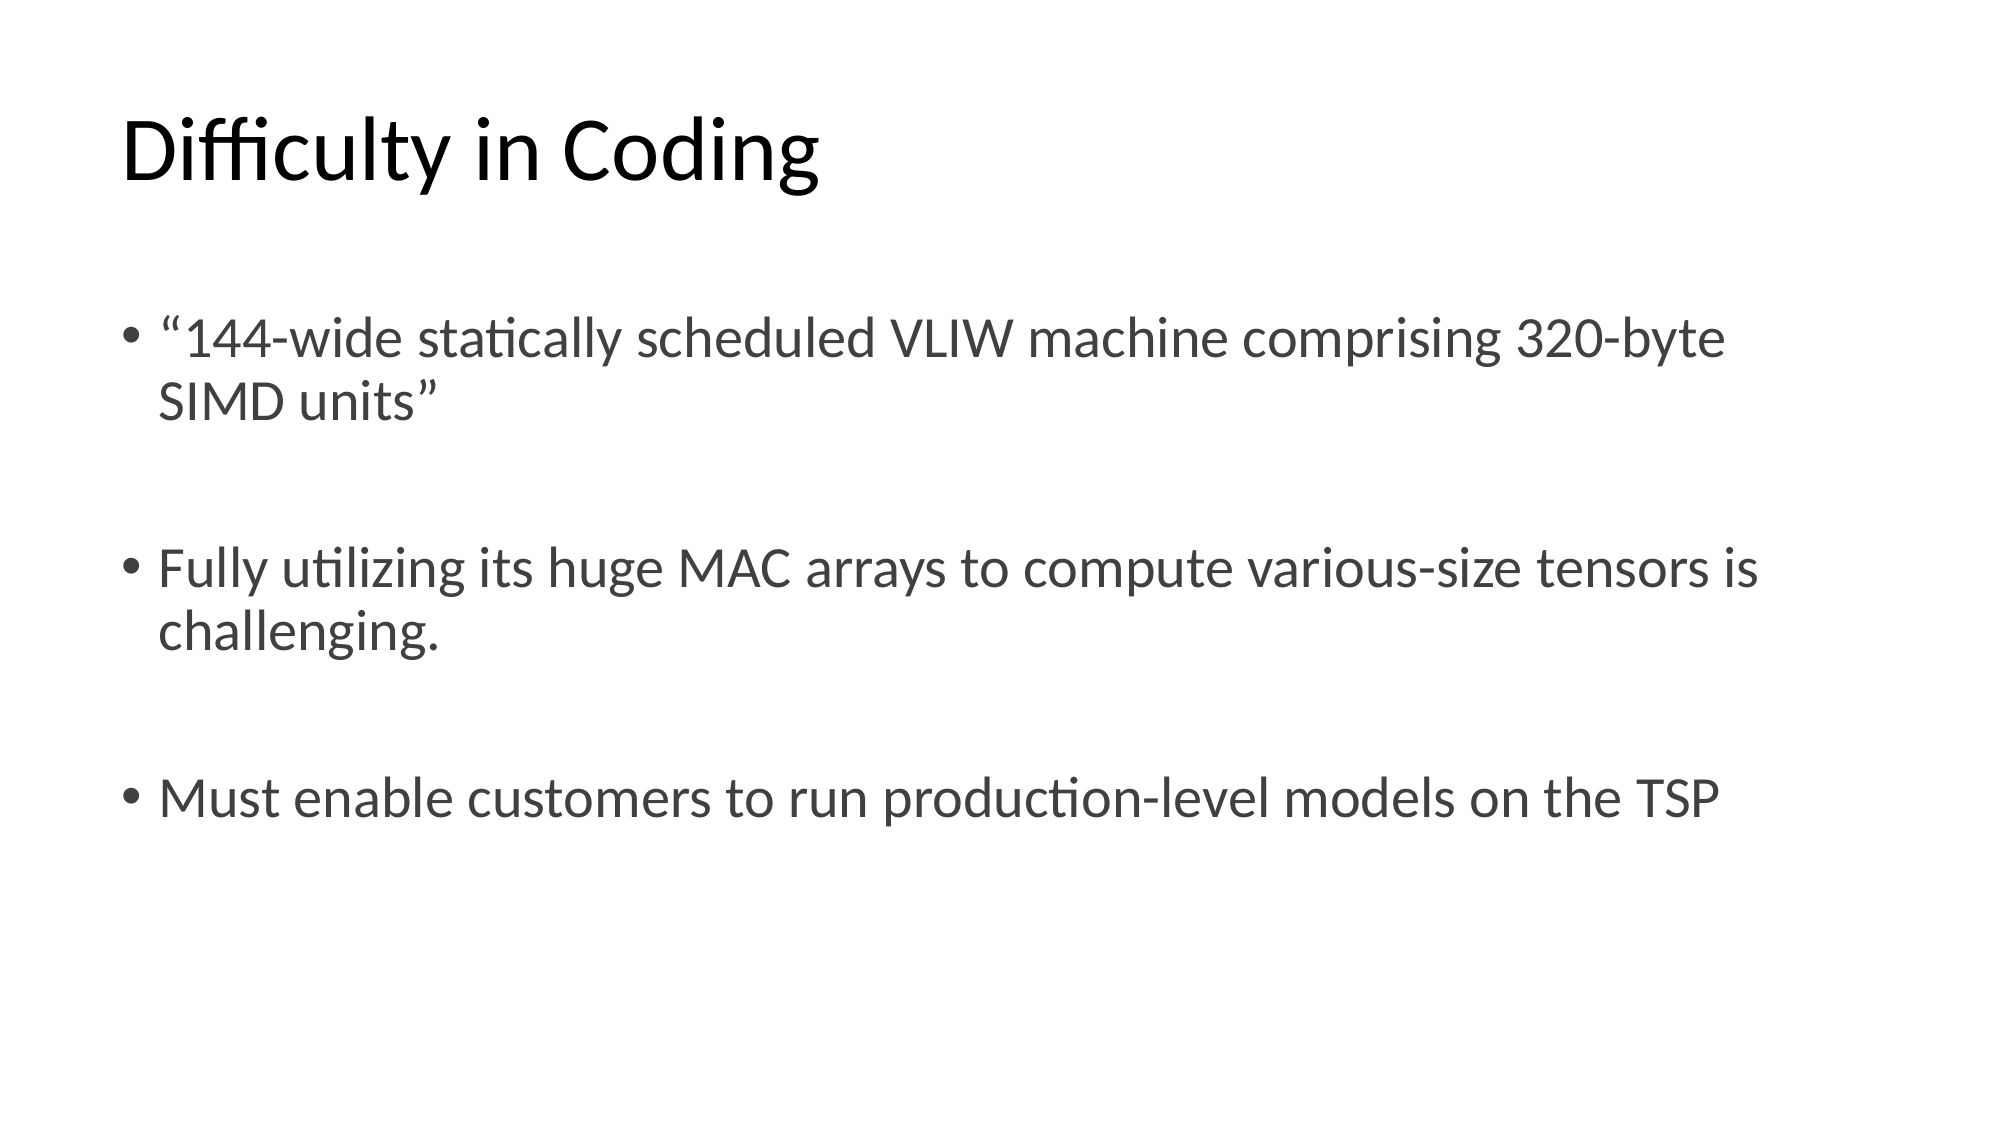

# Difficulty in Coding
“144-wide statically scheduled VLIW machine comprising 320-byte SIMD units”

Fully utilizing its huge MAC arrays to compute various-size tensors is challenging.

Must enable customers to run production-level models on the TSP